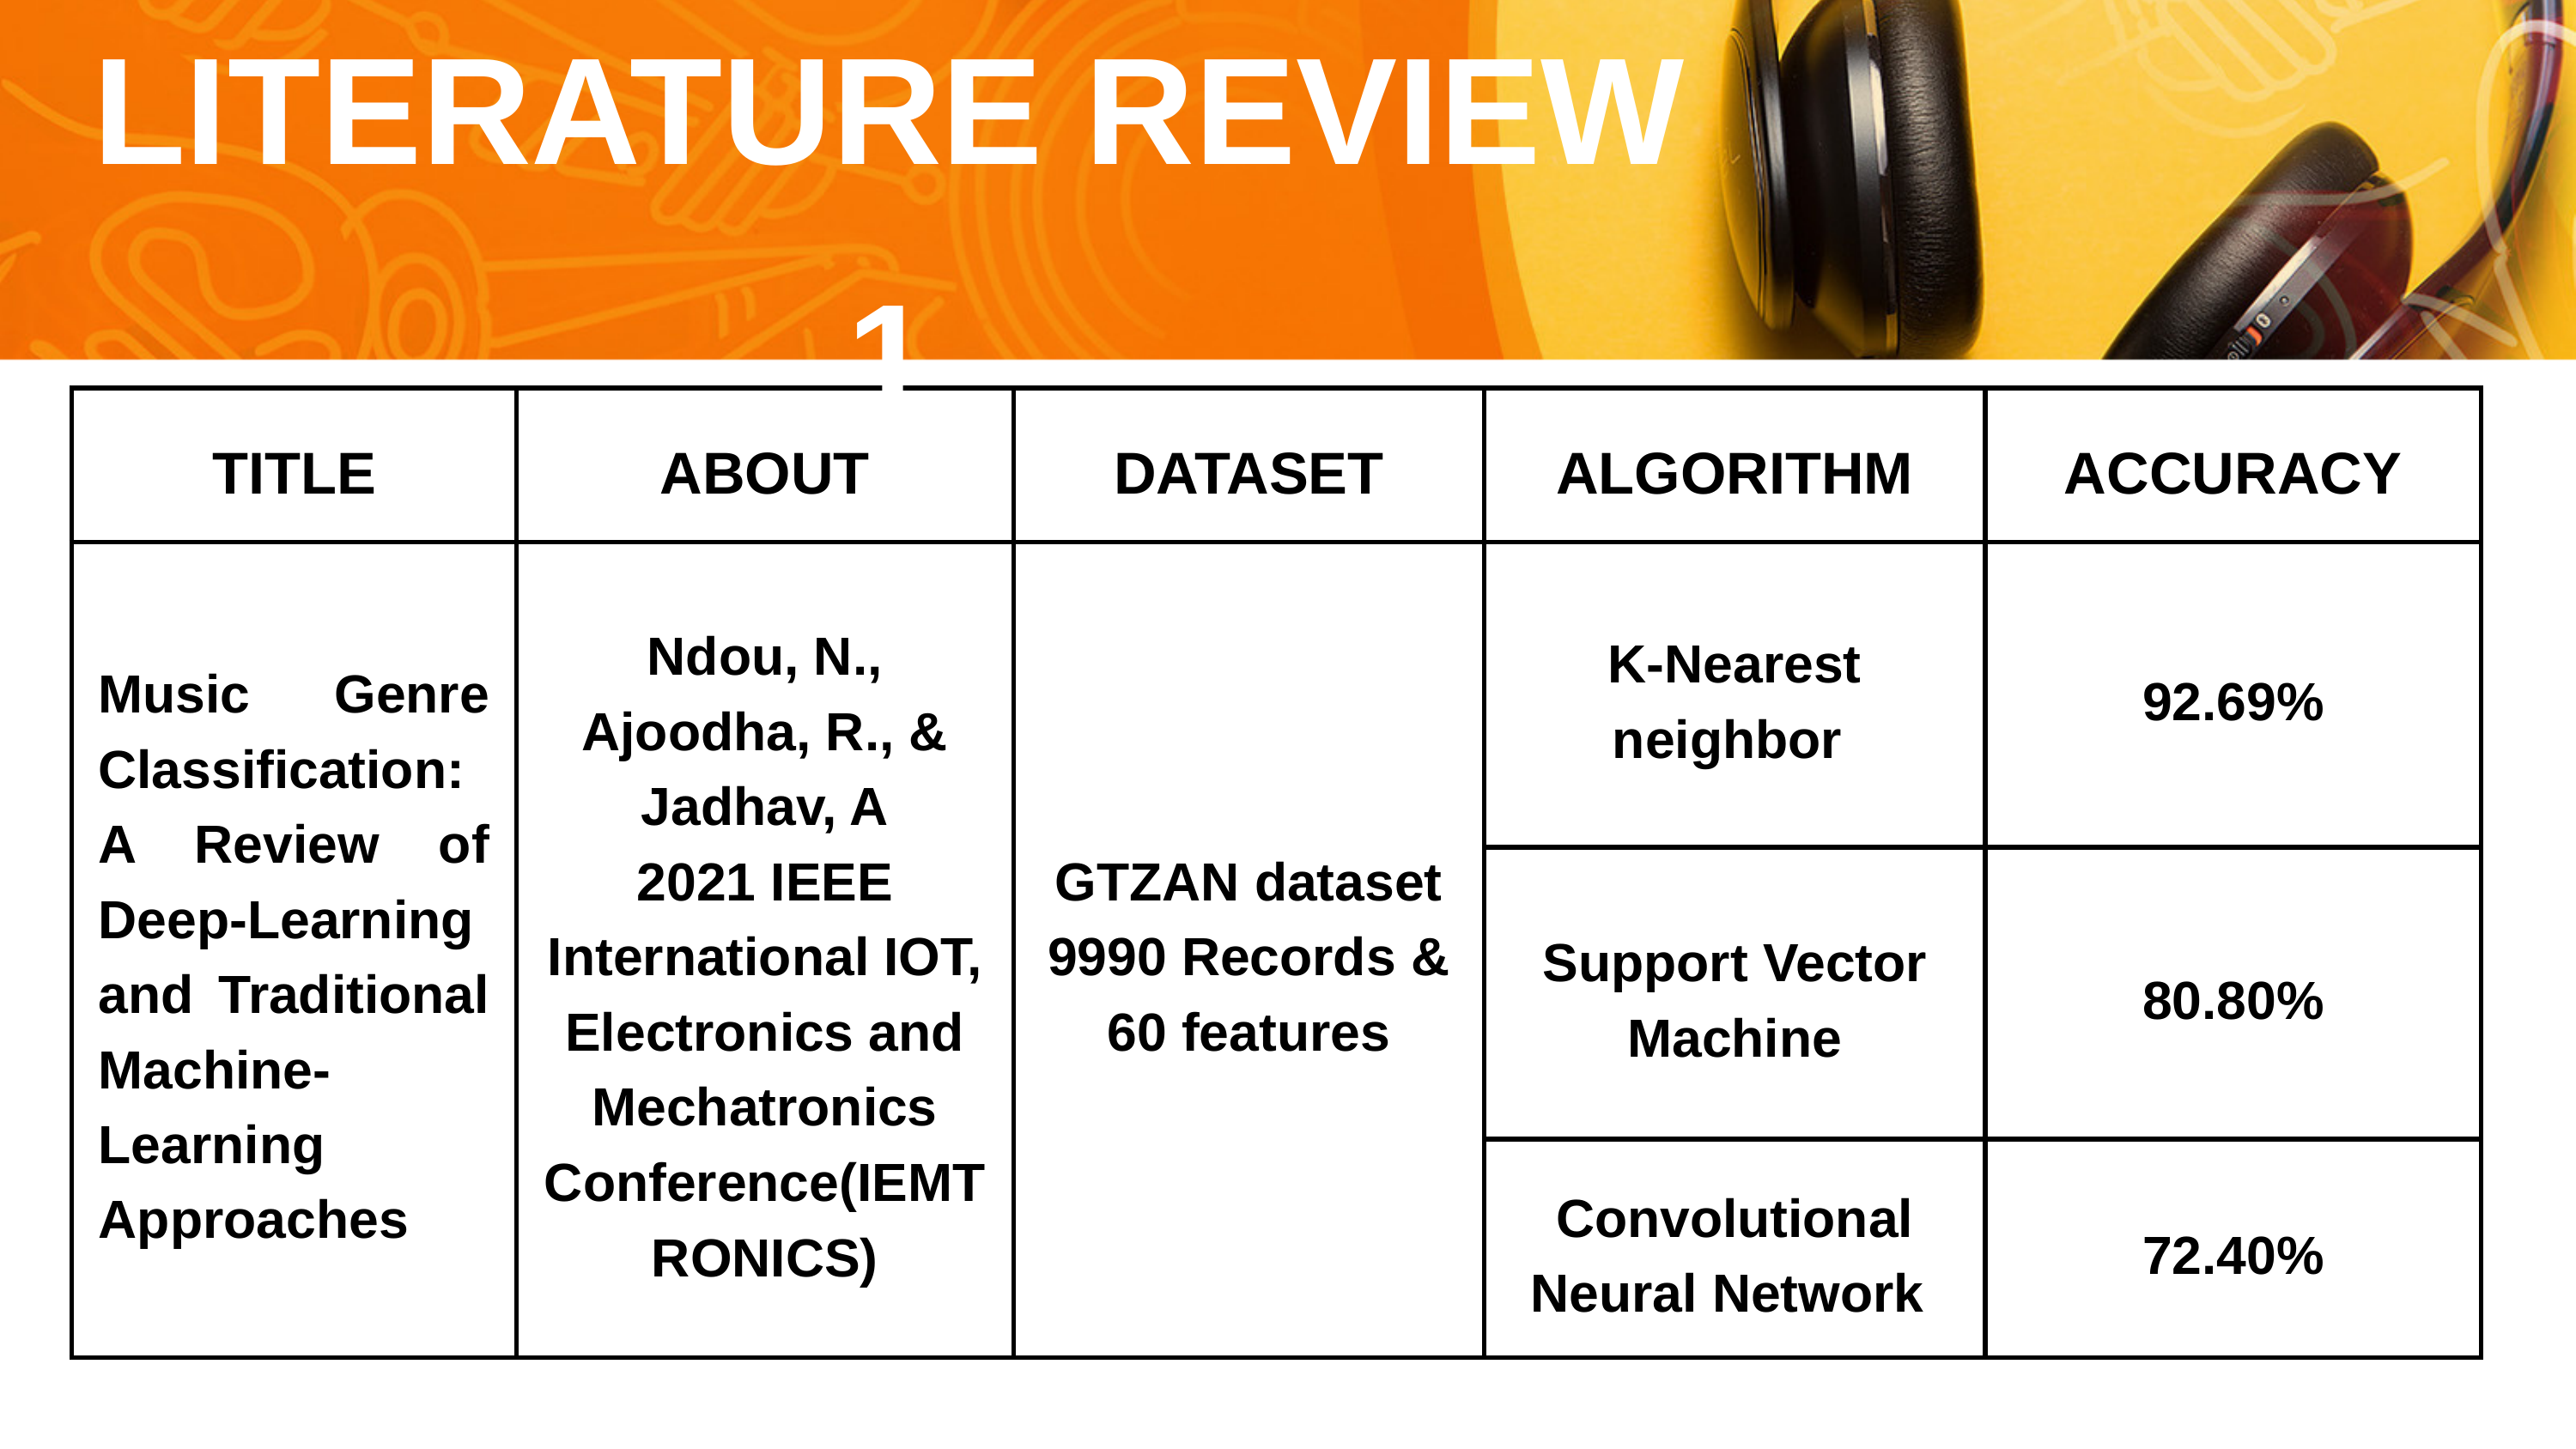

LITERATURE REVIEW 1
| TITLE | ABOUT | DATASET | ALGORITHM | ACCURACY |
| --- | --- | --- | --- | --- |
| Music Genre Classification: A Review of Deep-Learning and Traditional Machine-Learning Approaches | Ndou, N., Ajoodha, R., & Jadhav, A 2021 IEEE International IOT, Electronics and Mechatronics Conference(IEMTRONICS) | GTZAN dataset 9990 Records & 60 features | K-Nearest neighbor | 92.69% |
| Music Genre Classification: A Review of Deep-Learning and Traditional Machine-Learning Approaches | Ndou, N., Ajoodha, R., & Jadhav, A 2021 IEEE International IOT, Electronics and Mechatronics Conference(IEMTRONICS) | GTZAN dataset 9990 Records & 60 features | Support Vector Machine | 80.80% |
| Music Genre Classification: A Review of Deep-Learning and Traditional Machine-Learning Approaches | Ndou, N., Ajoodha, R., & Jadhav, A 2021 IEEE International IOT, Electronics and Mechatronics Conference(IEMTRONICS) | GTZAN dataset 9990 Records & 60 features | Convolutional Neural Network | 72.40% |
This presentation uses a free template provided by FPPT.com
www.free-power-point-templates.com